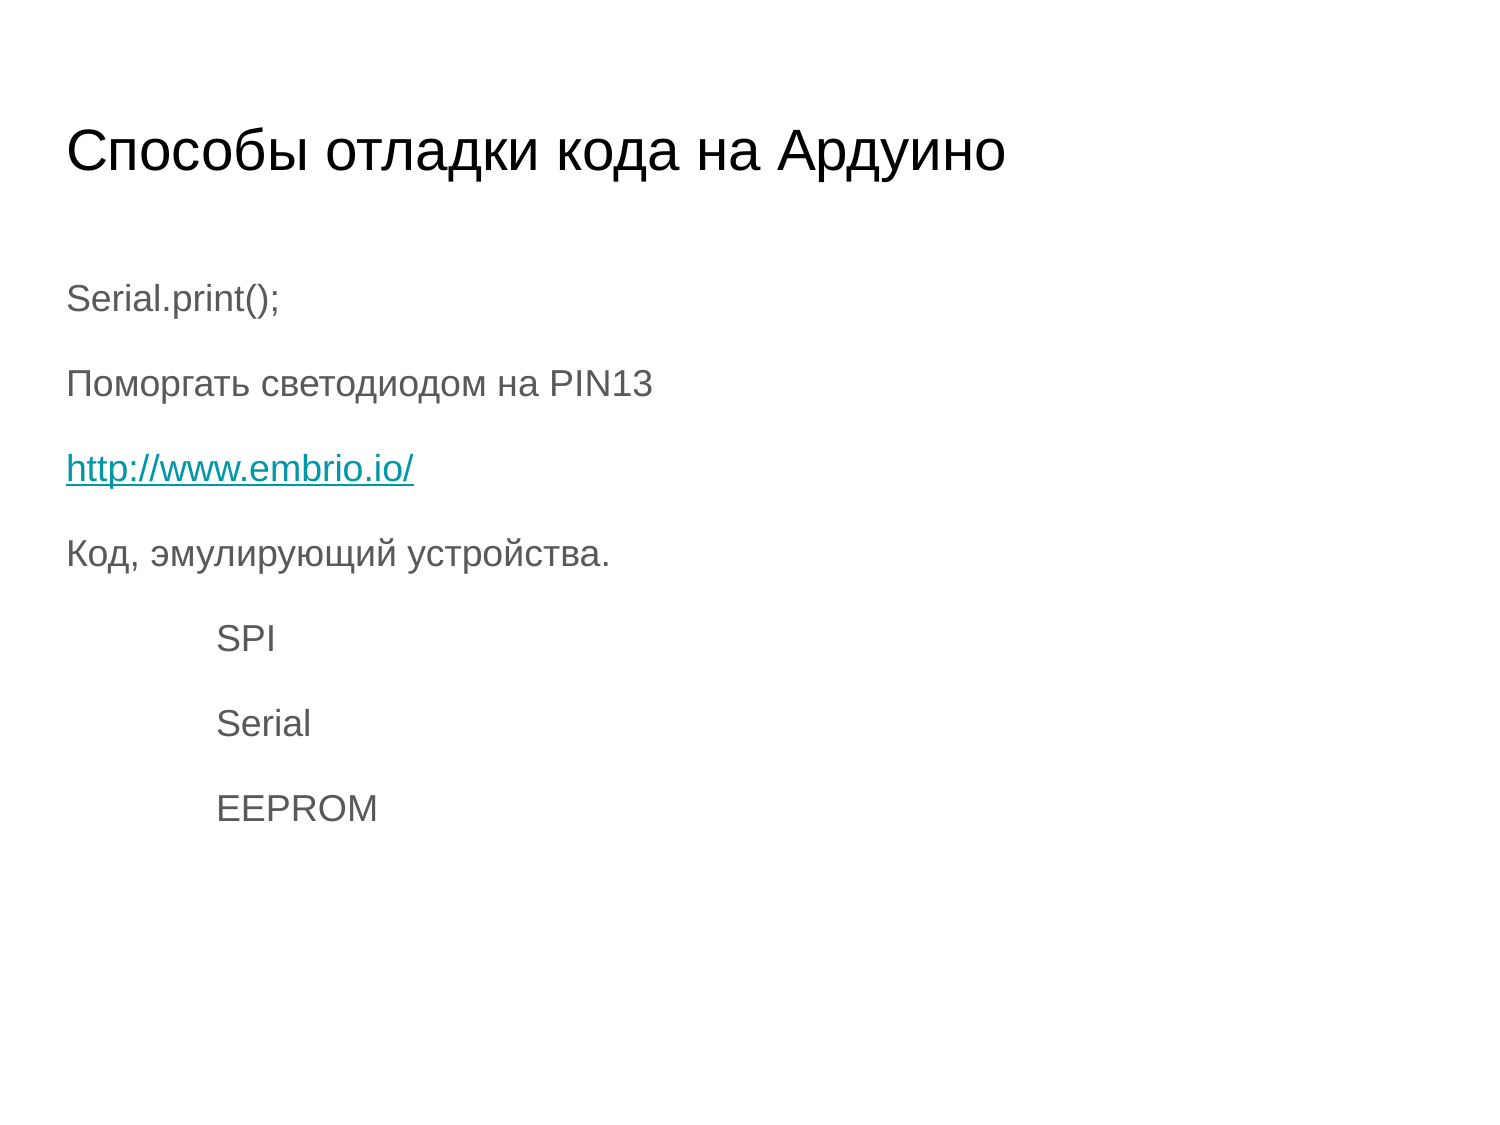

# Способы отладки кода на Ардуино
Serial.print();
Поморгать светодиодом на PIN13
http://www.embrio.io/
Код, эмулирующий устройства.
	SPI
	Serial
	EEPROM